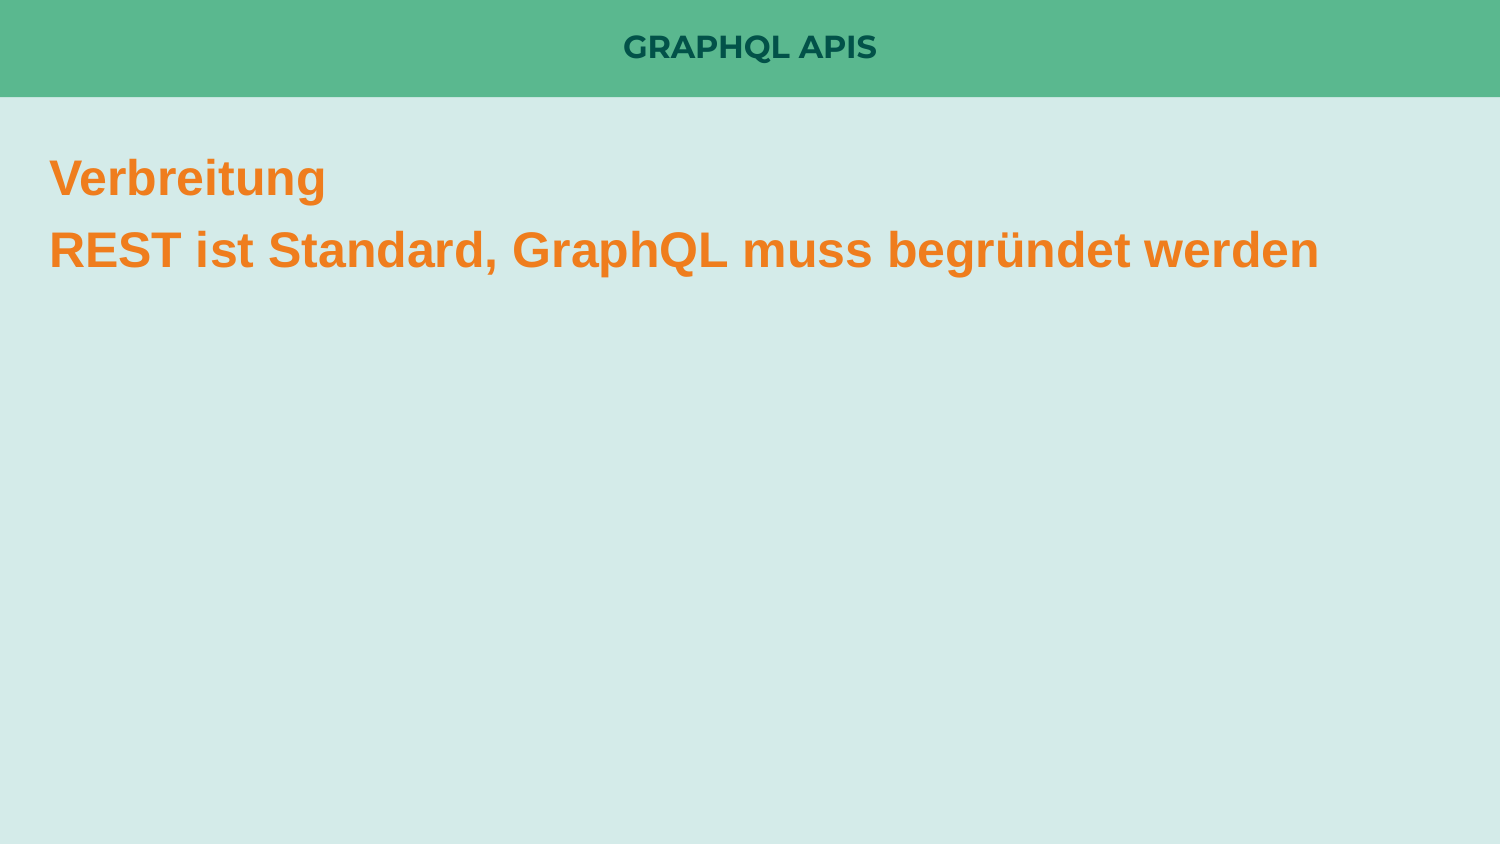

# GraphQL APIs
Verbreitung
REST ist Standard, GraphQL muss begründet werden